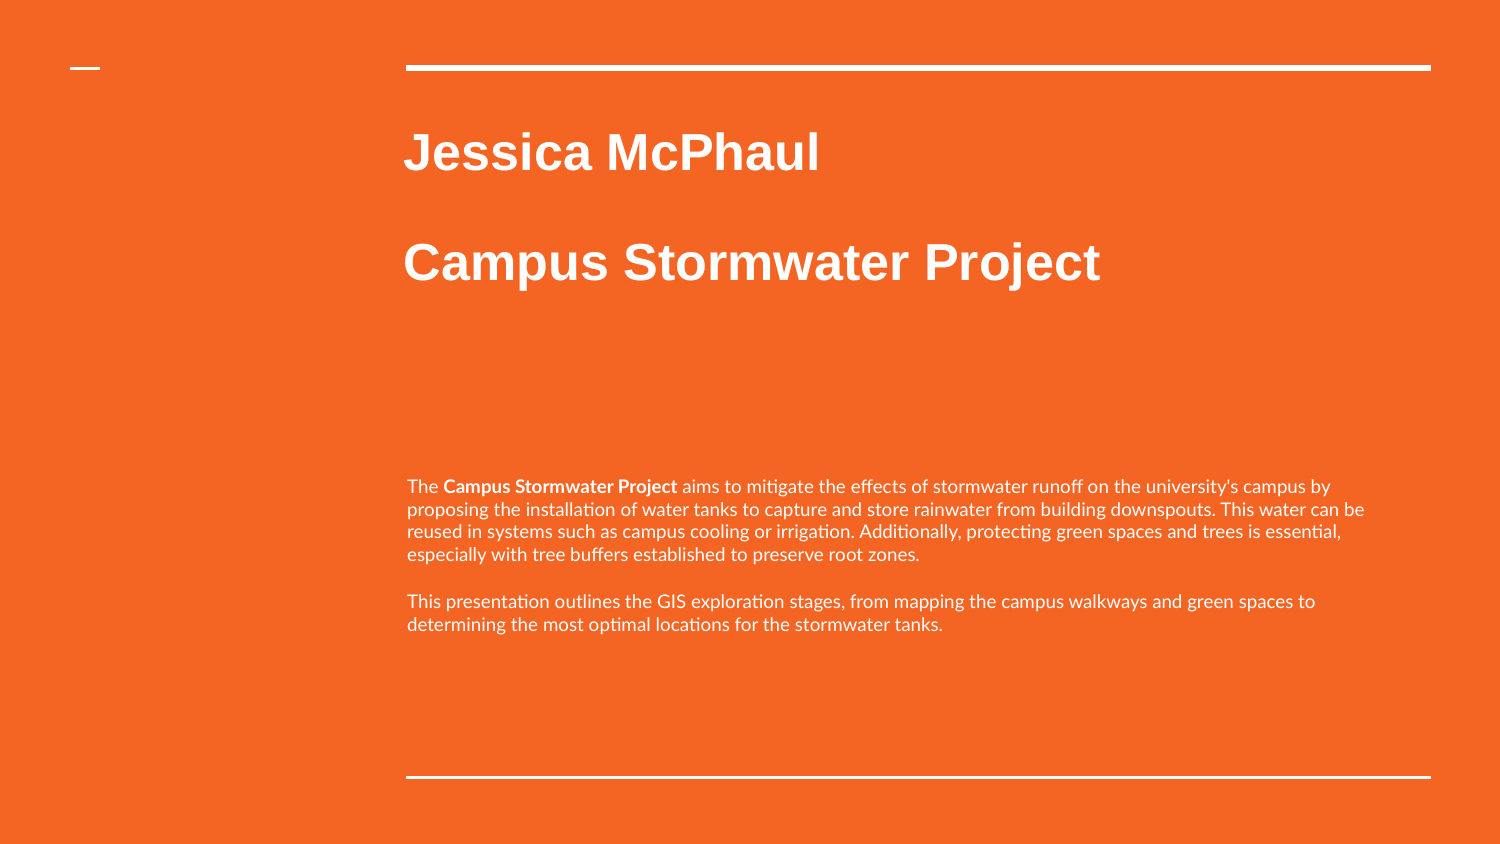

# Jessica McPhaul
Campus Stormwater Project

The Campus Stormwater Project aims to mitigate the effects of stormwater runoff on the university's campus by proposing the installation of water tanks to capture and store rainwater from building downspouts. This water can be reused in systems such as campus cooling or irrigation. Additionally, protecting green spaces and trees is essential, especially with tree buffers established to preserve root zones.
This presentation outlines the GIS exploration stages, from mapping the campus walkways and green spaces to determining the most optimal locations for the stormwater tanks.